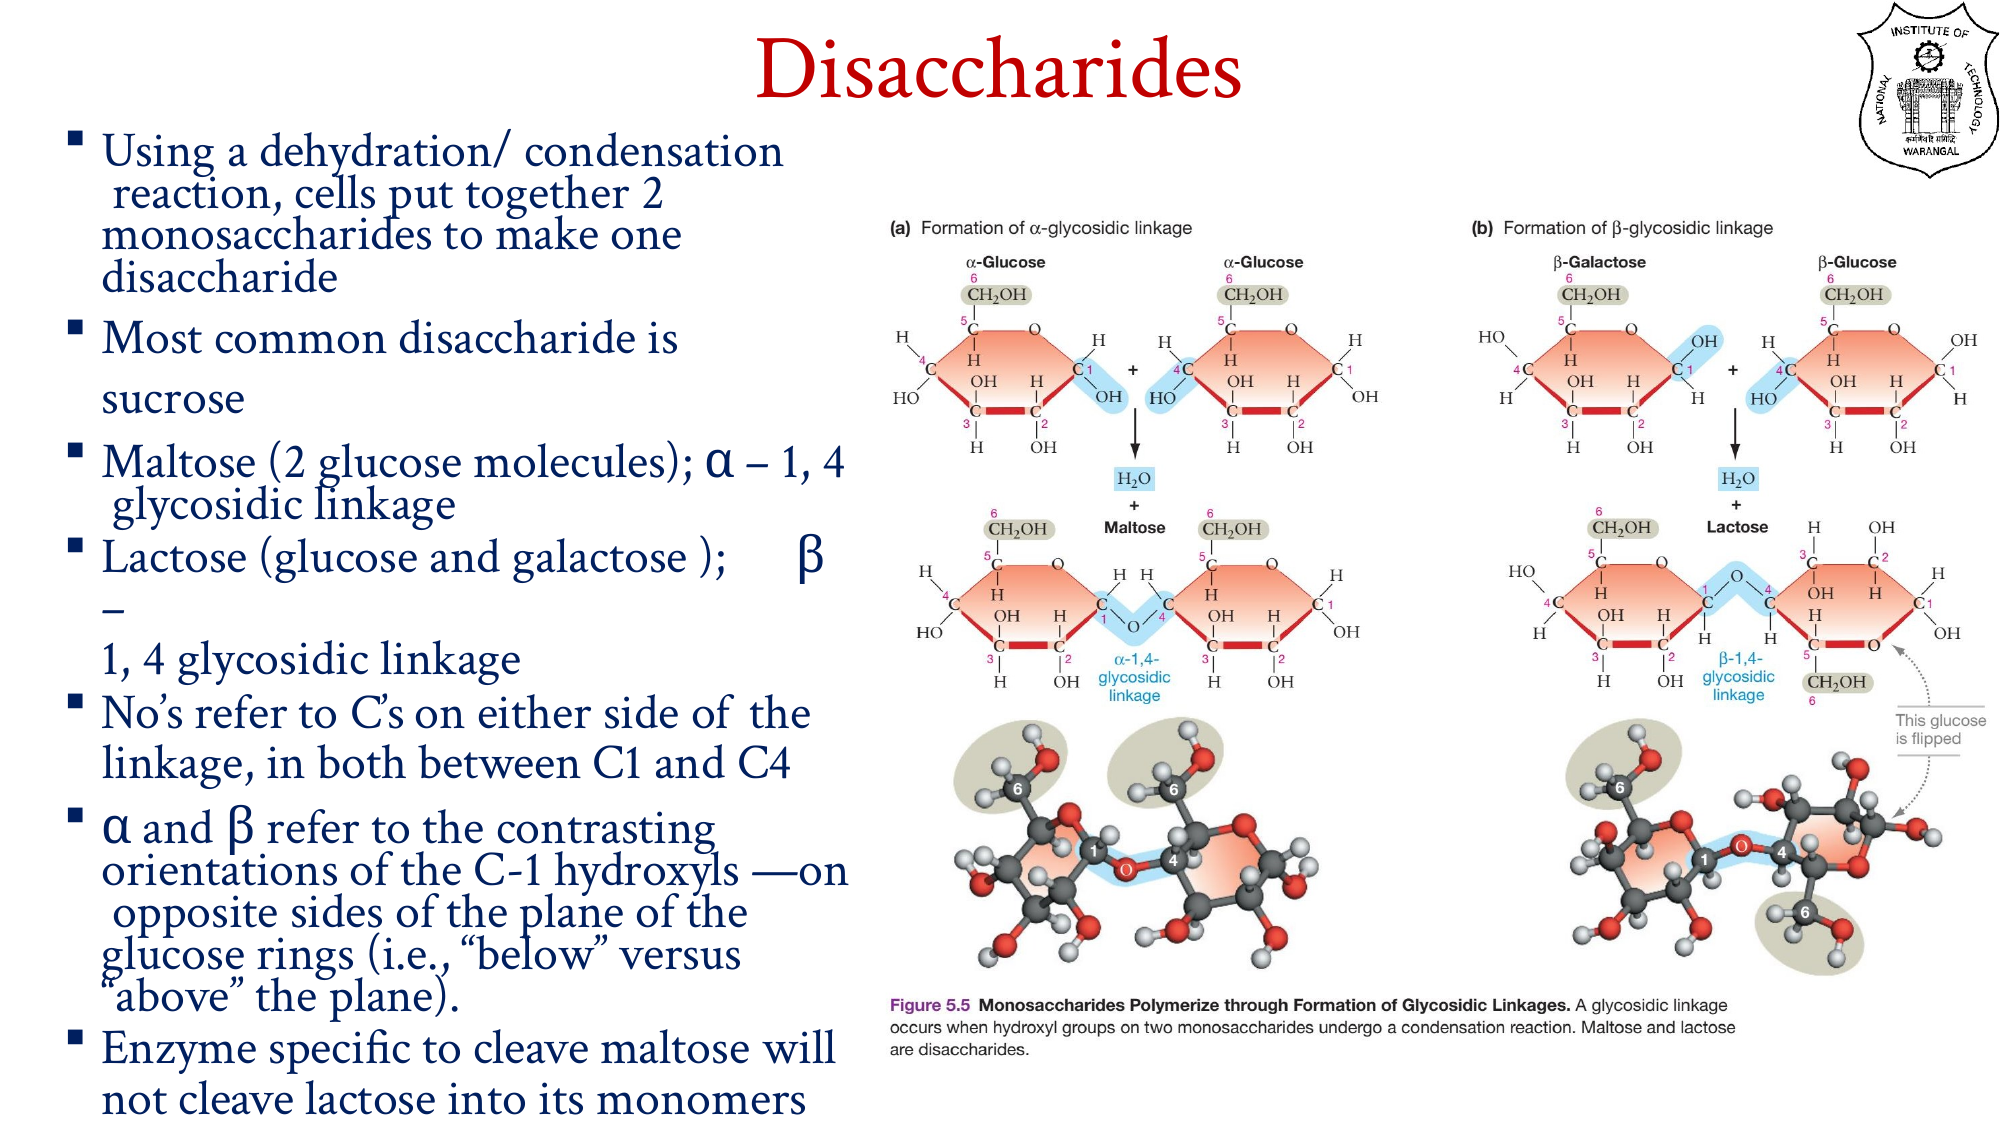

# Disaccharides
Using a dehydration/ condensation  reaction, cells put together 2  monosaccharides to make one  disaccharide
Most common disaccharide is sucrose
Maltose (2 glucose molecules); α – 1, 4  glycosidic linkage
Lactose (glucose and galactose );	β –
1, 4 glycosidic linkage
No’s refer to C’s on either side of the
linkage, in both between C1 and C4
α and β refer to the contrasting  orientations of the C-1 hydroxyls —on  opposite sides of the plane of the  glucose rings (i.e., “below” versus  “above” the plane).
Enzyme specific to cleave maltose will
not cleave lactose into its monomers
Lactose: Lactase; human stop secreting  after childhood -> lactose intolerance